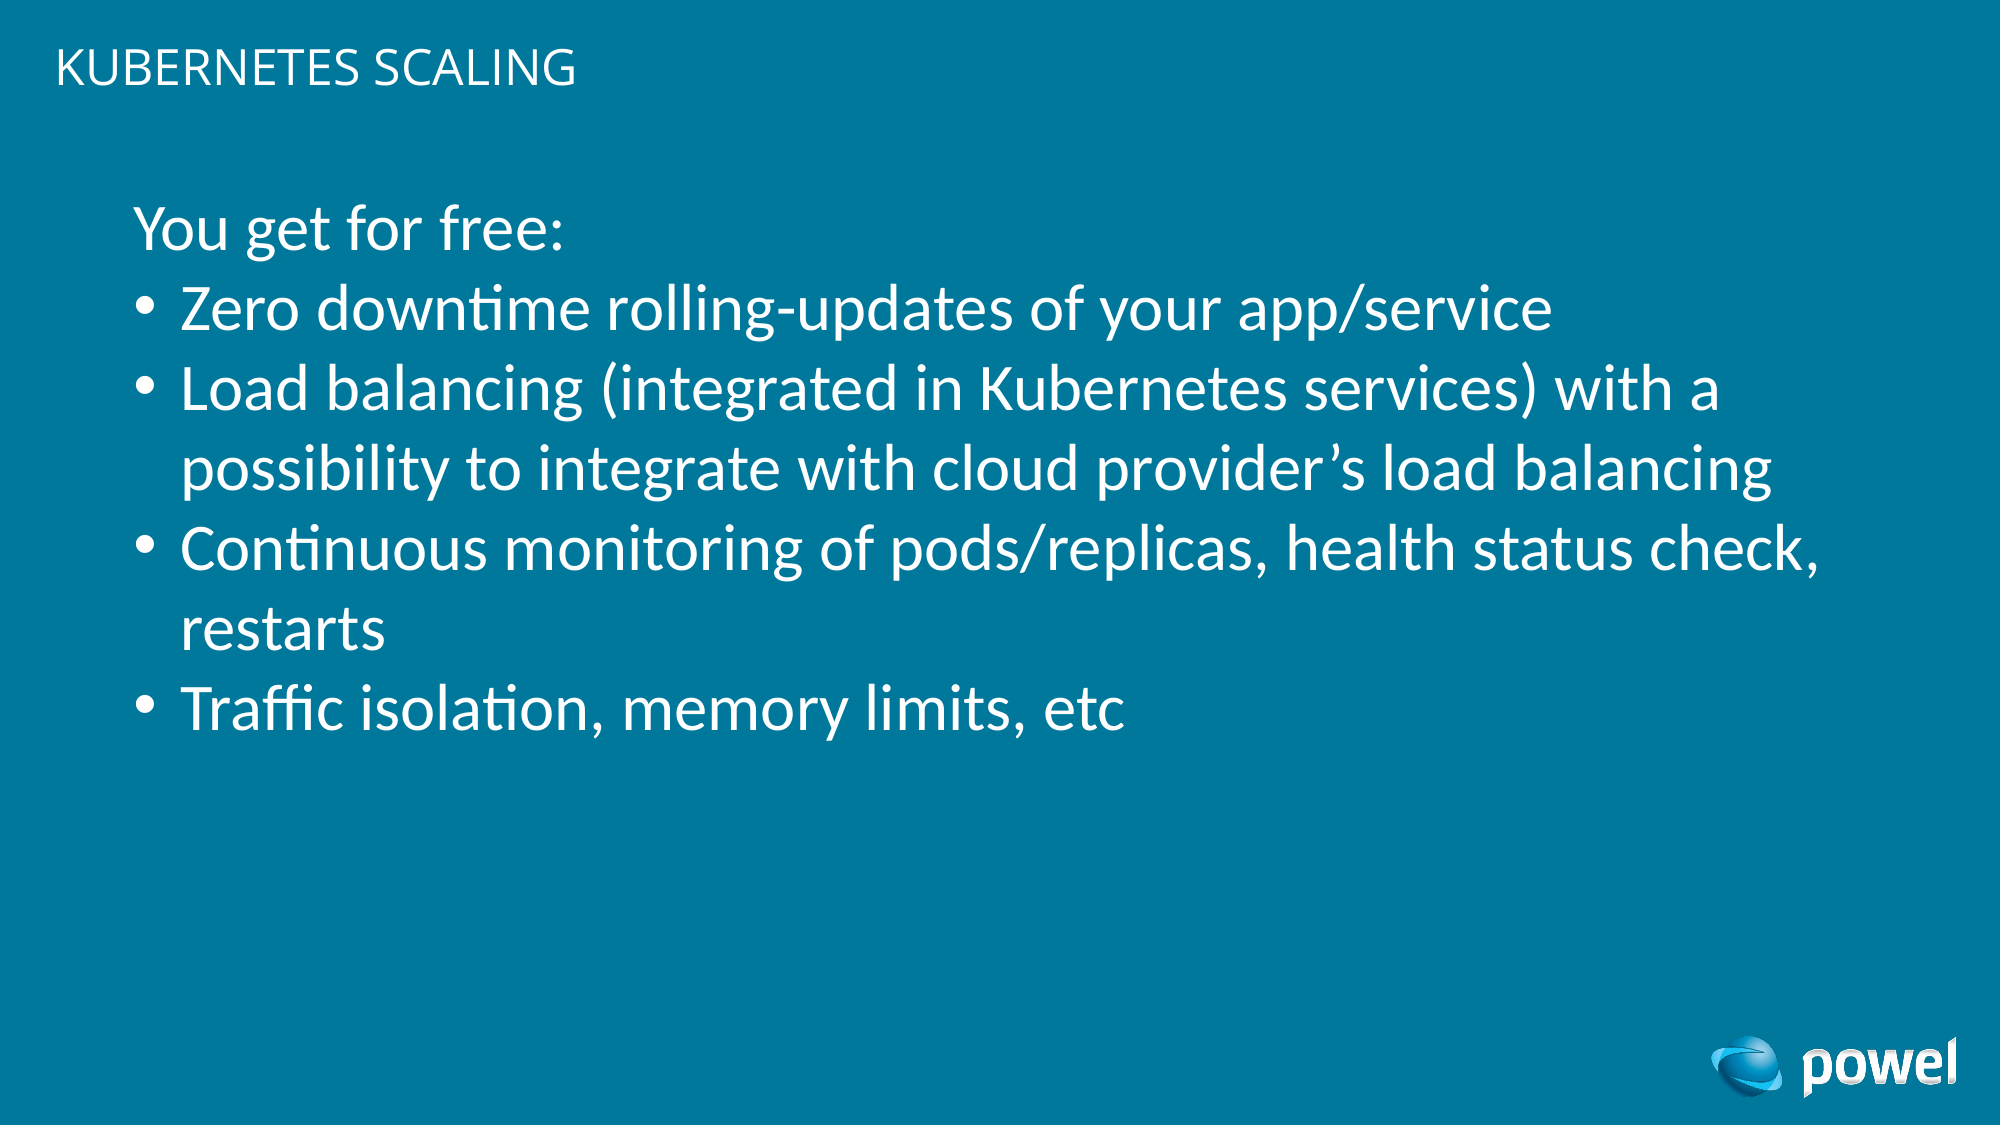

# Kubernetes scaling
You get for free:
Zero downtime rolling-updates of your app/service
Load balancing (integrated in Kubernetes services) with a possibility to integrate with cloud provider’s load balancing
Continuous monitoring of pods/replicas, health status check, restarts
Traffic isolation, memory limits, etc